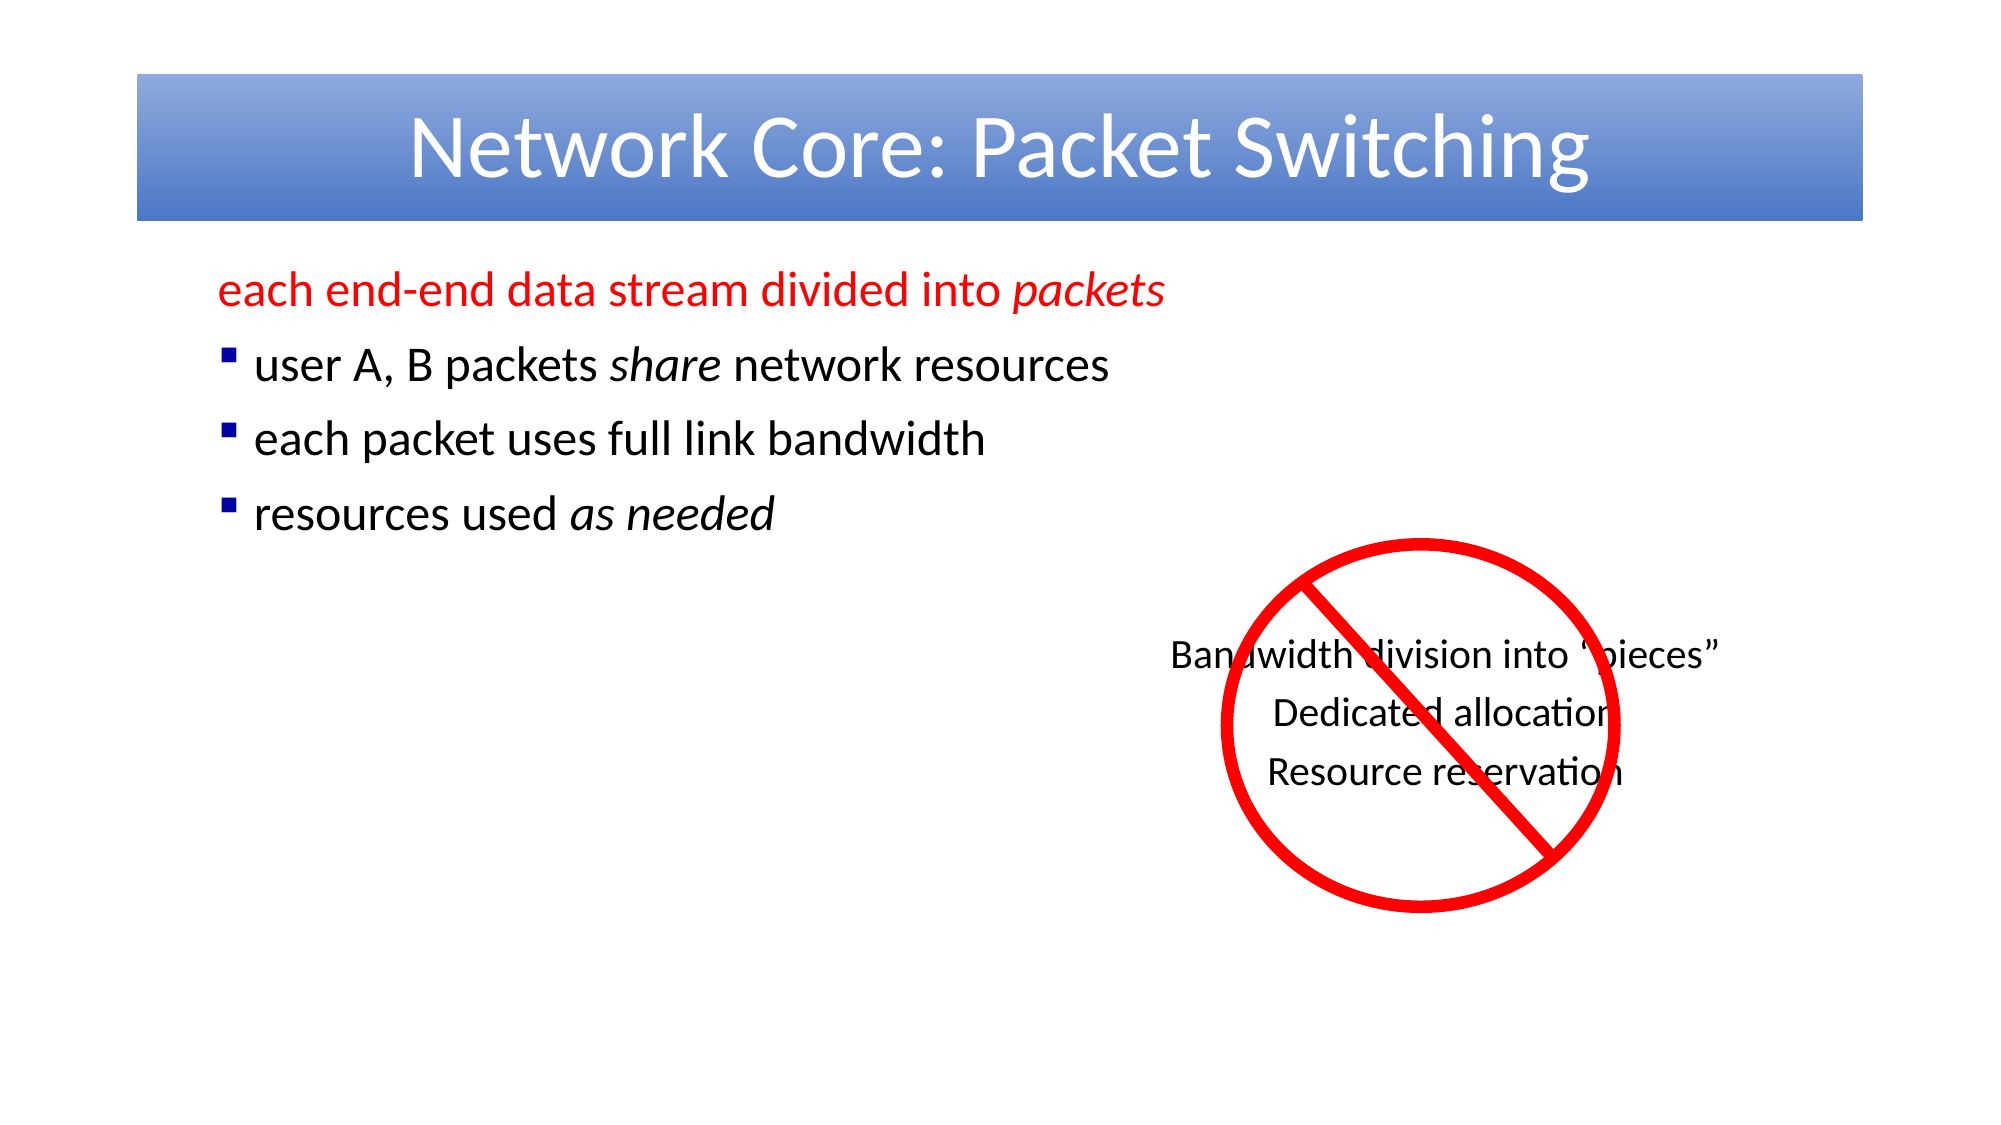

# Network Core: Packet Switching
each end-end data stream divided into packets
user A, B packets share network resources
each packet uses full link bandwidth
resources used as needed

Bandwidth division into “pieces”
Dedicated allocation
Resource reservation